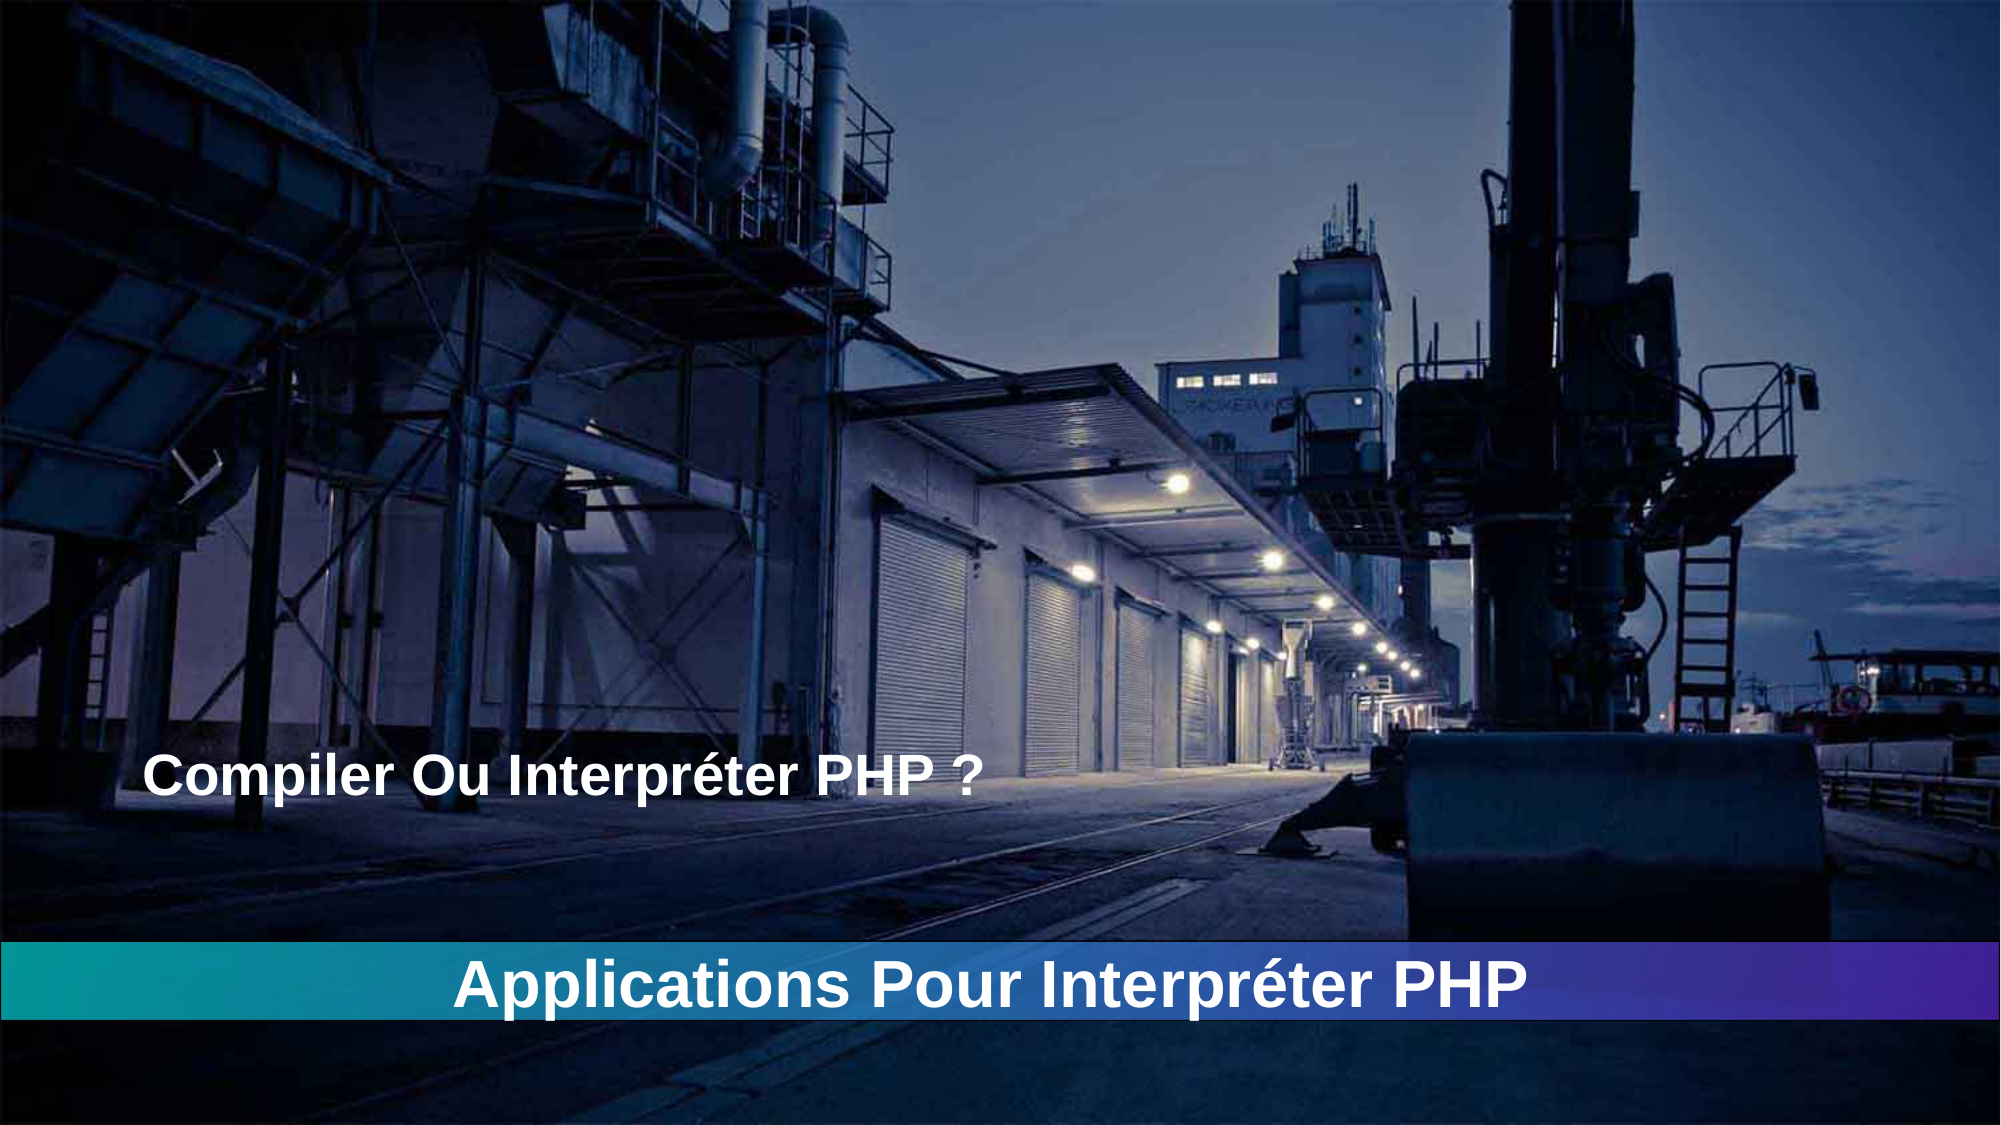

Compiler Ou Interpréter PHP ?
Applications Pour Interpréter PHP